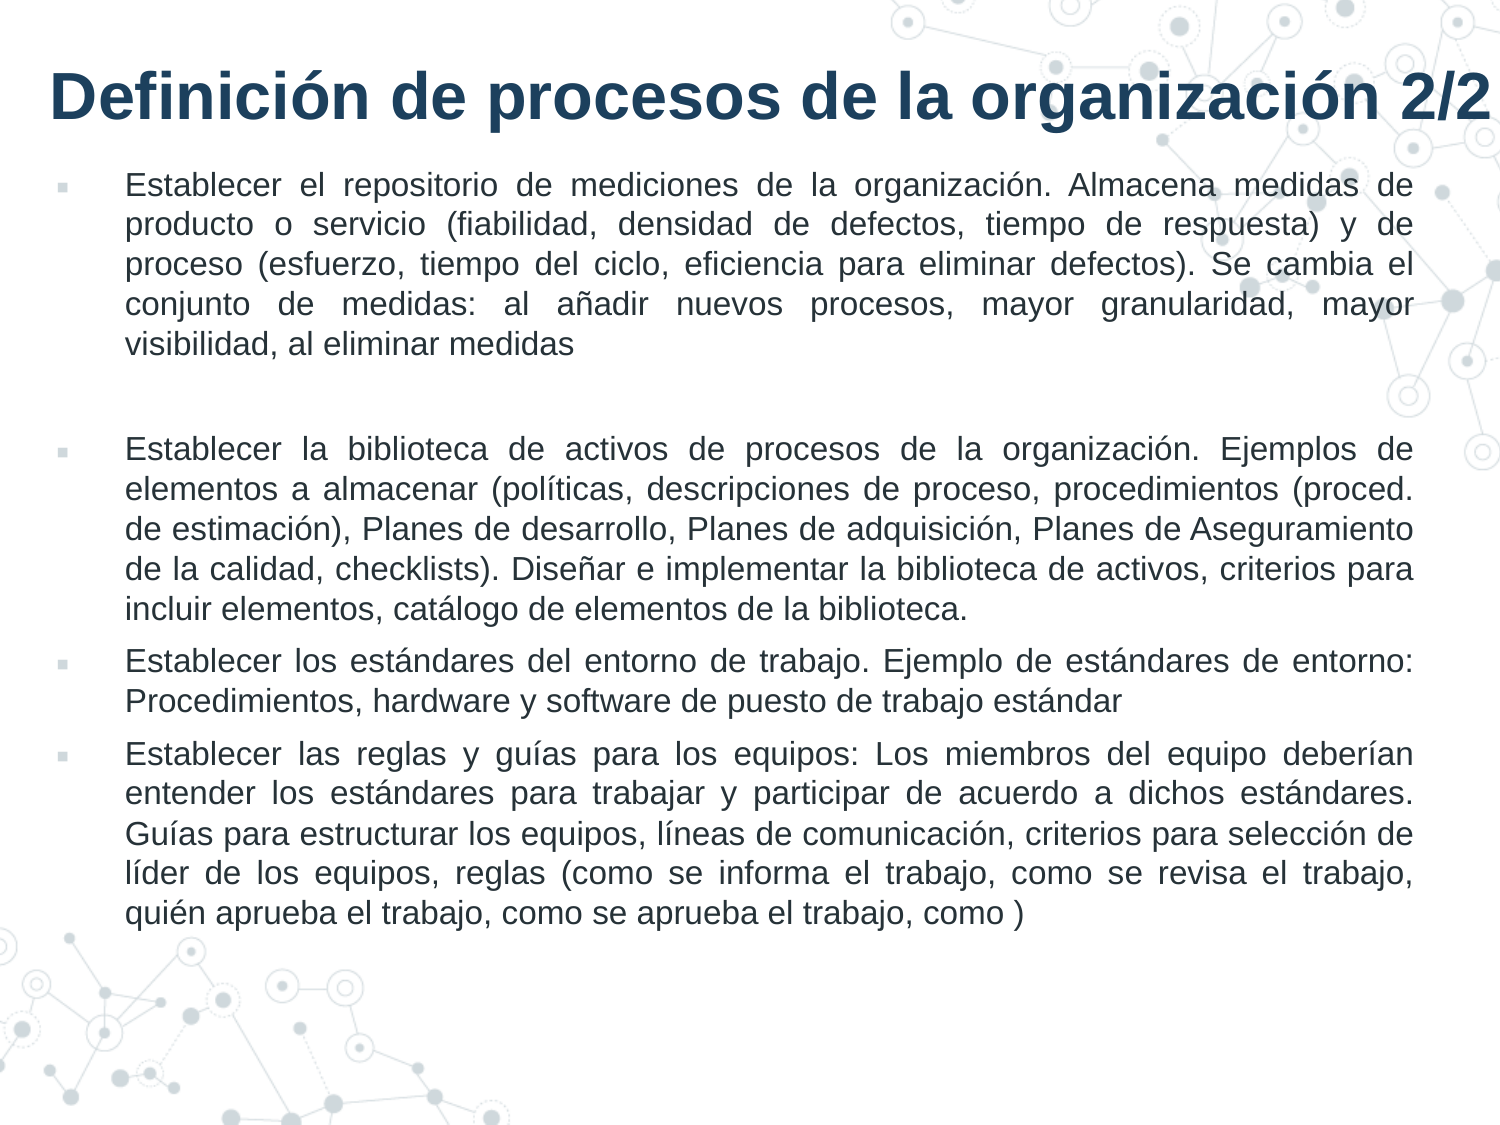

# Definición de procesos de la organización 2/2
Establecer el repositorio de mediciones de la organización. Almacena medidas de producto o servicio (fiabilidad, densidad de defectos, tiempo de respuesta) y de proceso (esfuerzo, tiempo del ciclo, eficiencia para eliminar defectos). Se cambia el conjunto de medidas: al añadir nuevos procesos, mayor granularidad, mayor visibilidad, al eliminar medidas

Establecer la biblioteca de activos de procesos de la organización. Ejemplos de elementos a almacenar (políticas, descripciones de proceso, procedimientos (proced. de estimación), Planes de desarrollo, Planes de adquisición, Planes de Aseguramiento de la calidad, checklists). Diseñar e implementar la biblioteca de activos, criterios para incluir elementos, catálogo de elementos de la biblioteca.
Establecer los estándares del entorno de trabajo. Ejemplo de estándares de entorno: Procedimientos, hardware y software de puesto de trabajo estándar
Establecer las reglas y guías para los equipos: Los miembros del equipo deberían entender los estándares para trabajar y participar de acuerdo a dichos estándares. Guías para estructurar los equipos, líneas de comunicación, criterios para selección de líder de los equipos, reglas (como se informa el trabajo, como se revisa el trabajo, quién aprueba el trabajo, como se aprueba el trabajo, como )